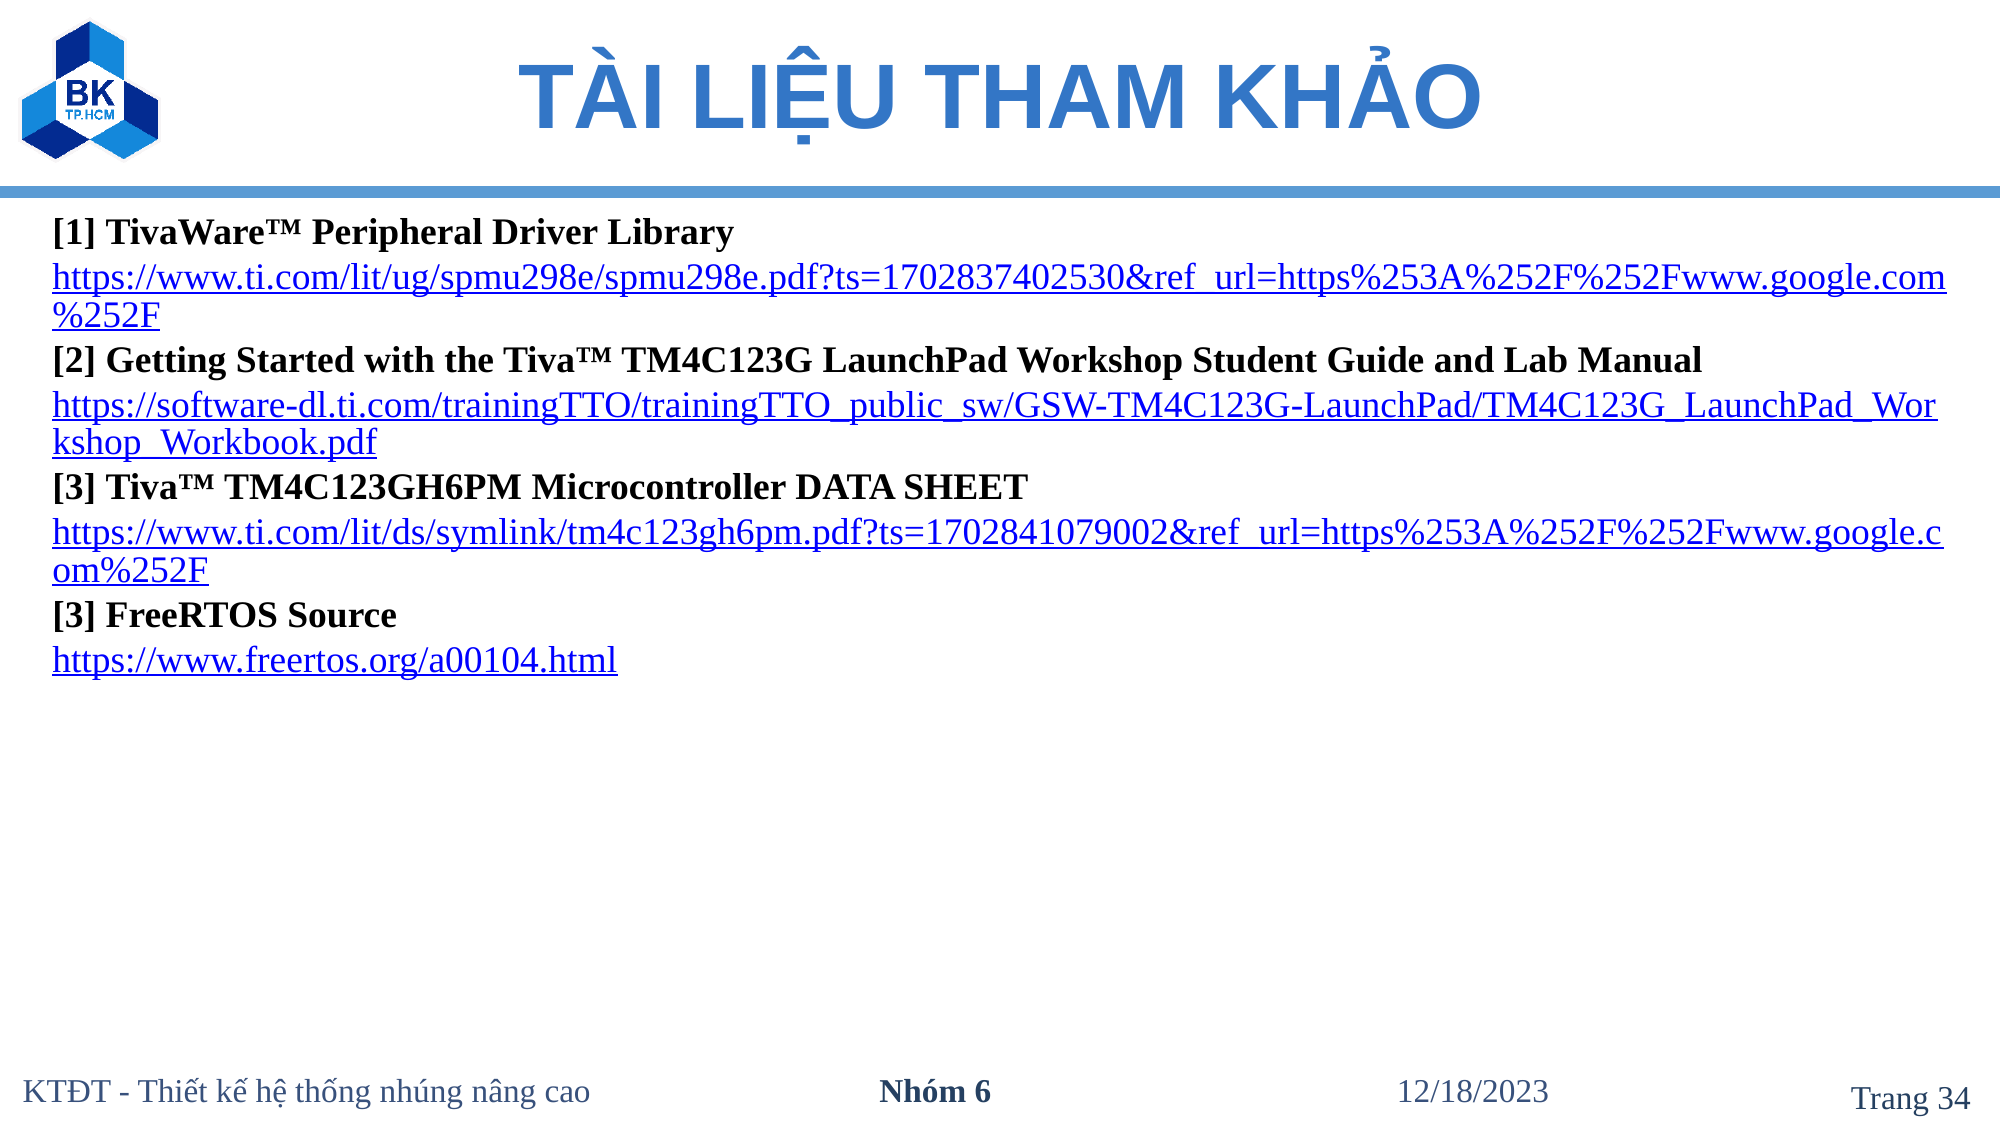

# TÀI LIỆU THAM KHẢO
[1] TivaWare™ Peripheral Driver Library
https://www.ti.com/lit/ug/spmu298e/spmu298e.pdf?ts=1702837402530&ref_url=https%253A%252F%252Fwww.google.com%252F
[2] Getting Started with the Tiva™ TM4C123G LaunchPad Workshop Student Guide and Lab Manual
https://software-dl.ti.com/trainingTTO/trainingTTO_public_sw/GSW-TM4C123G-LaunchPad/TM4C123G_LaunchPad_Workshop_Workbook.pdf
[3] Tiva™ TM4C123GH6PM Microcontroller DATA SHEET
https://www.ti.com/lit/ds/symlink/tm4c123gh6pm.pdf?ts=1702841079002&ref_url=https%253A%252F%252Fwww.google.com%252F
[3] FreeRTOS Source
https://www.freertos.org/a00104.html

Trang 34
12/18/2023
KTĐT - Thiết kế hệ thống nhúng nâng cao